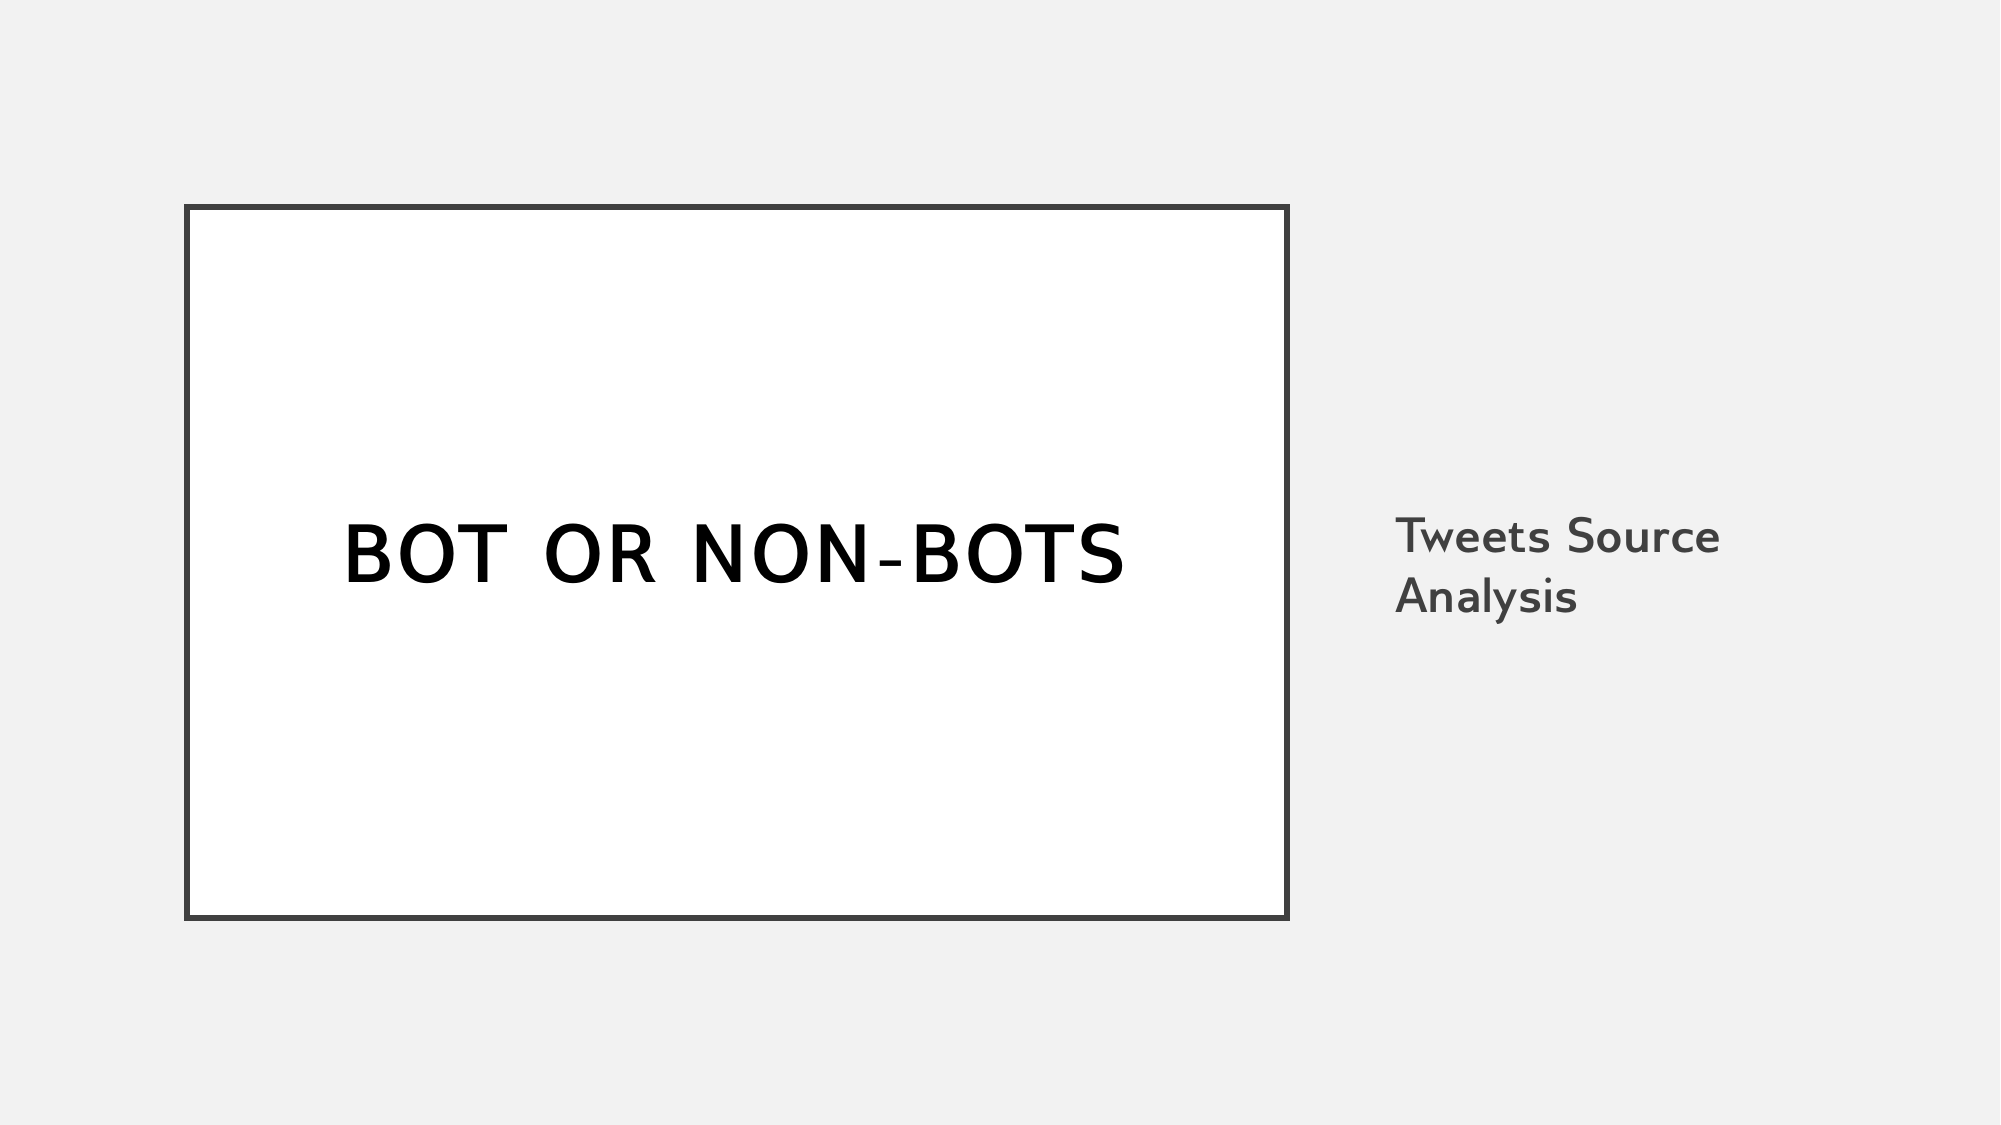

# Bot or Non-Bots
Tweets Source Analysis